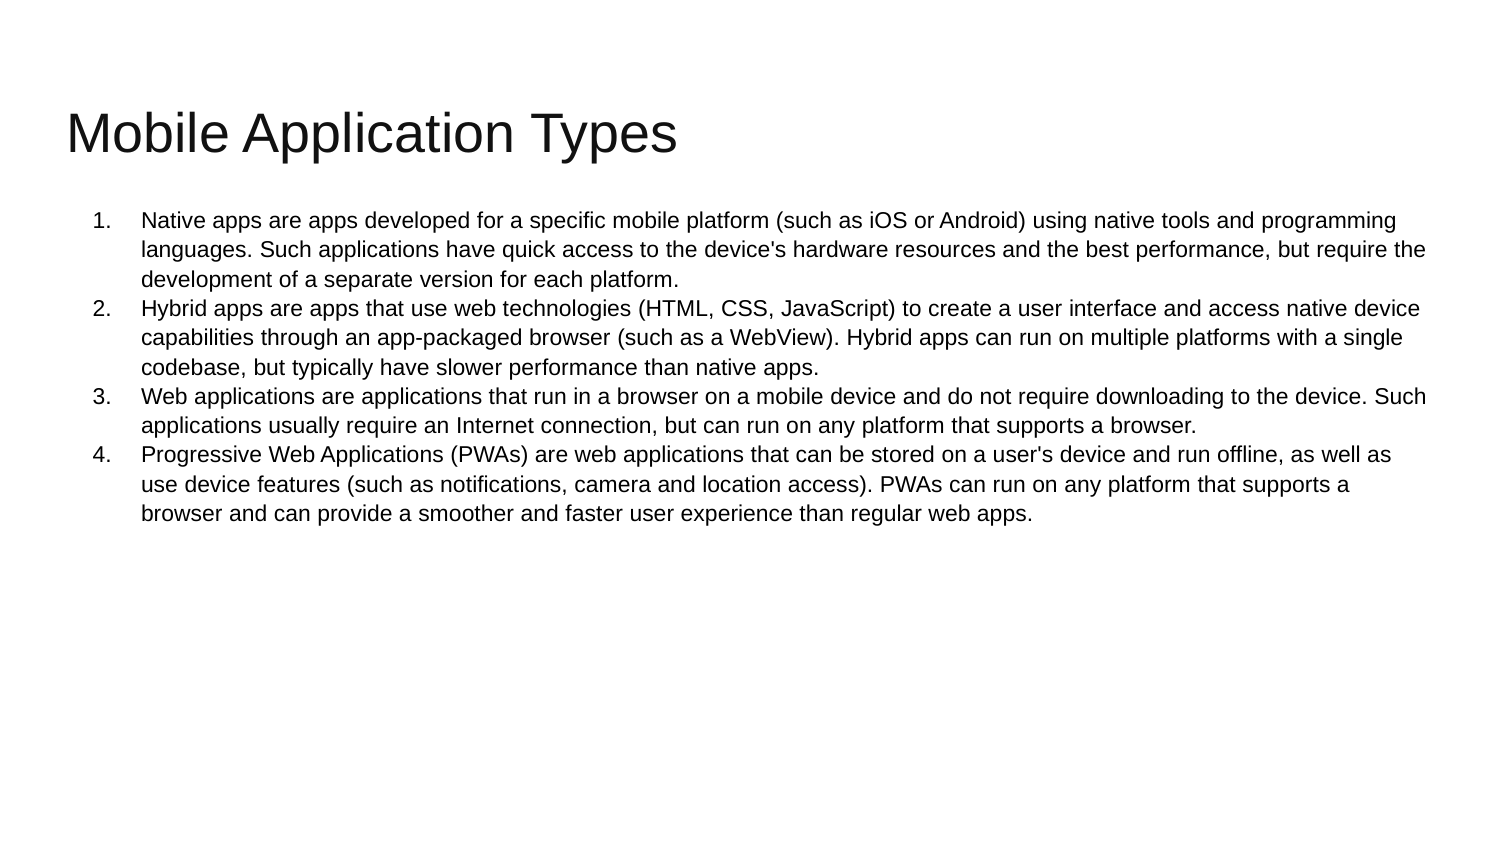

# Mobile Application Types
Native apps are apps developed for a specific mobile platform (such as iOS or Android) using native tools and programming languages. Such applications have quick access to the device's hardware resources and the best performance, but require the development of a separate version for each platform.
Hybrid apps are apps that use web technologies (HTML, CSS, JavaScript) to create a user interface and access native device capabilities through an app-packaged browser (such as a WebView). Hybrid apps can run on multiple platforms with a single codebase, but typically have slower performance than native apps.
Web applications are applications that run in a browser on a mobile device and do not require downloading to the device. Such applications usually require an Internet connection, but can run on any platform that supports a browser.
Progressive Web Applications (PWAs) are web applications that can be stored on a user's device and run offline, as well as use device features (such as notifications, camera and location access). PWAs can run on any platform that supports a browser and can provide a smoother and faster user experience than regular web apps.